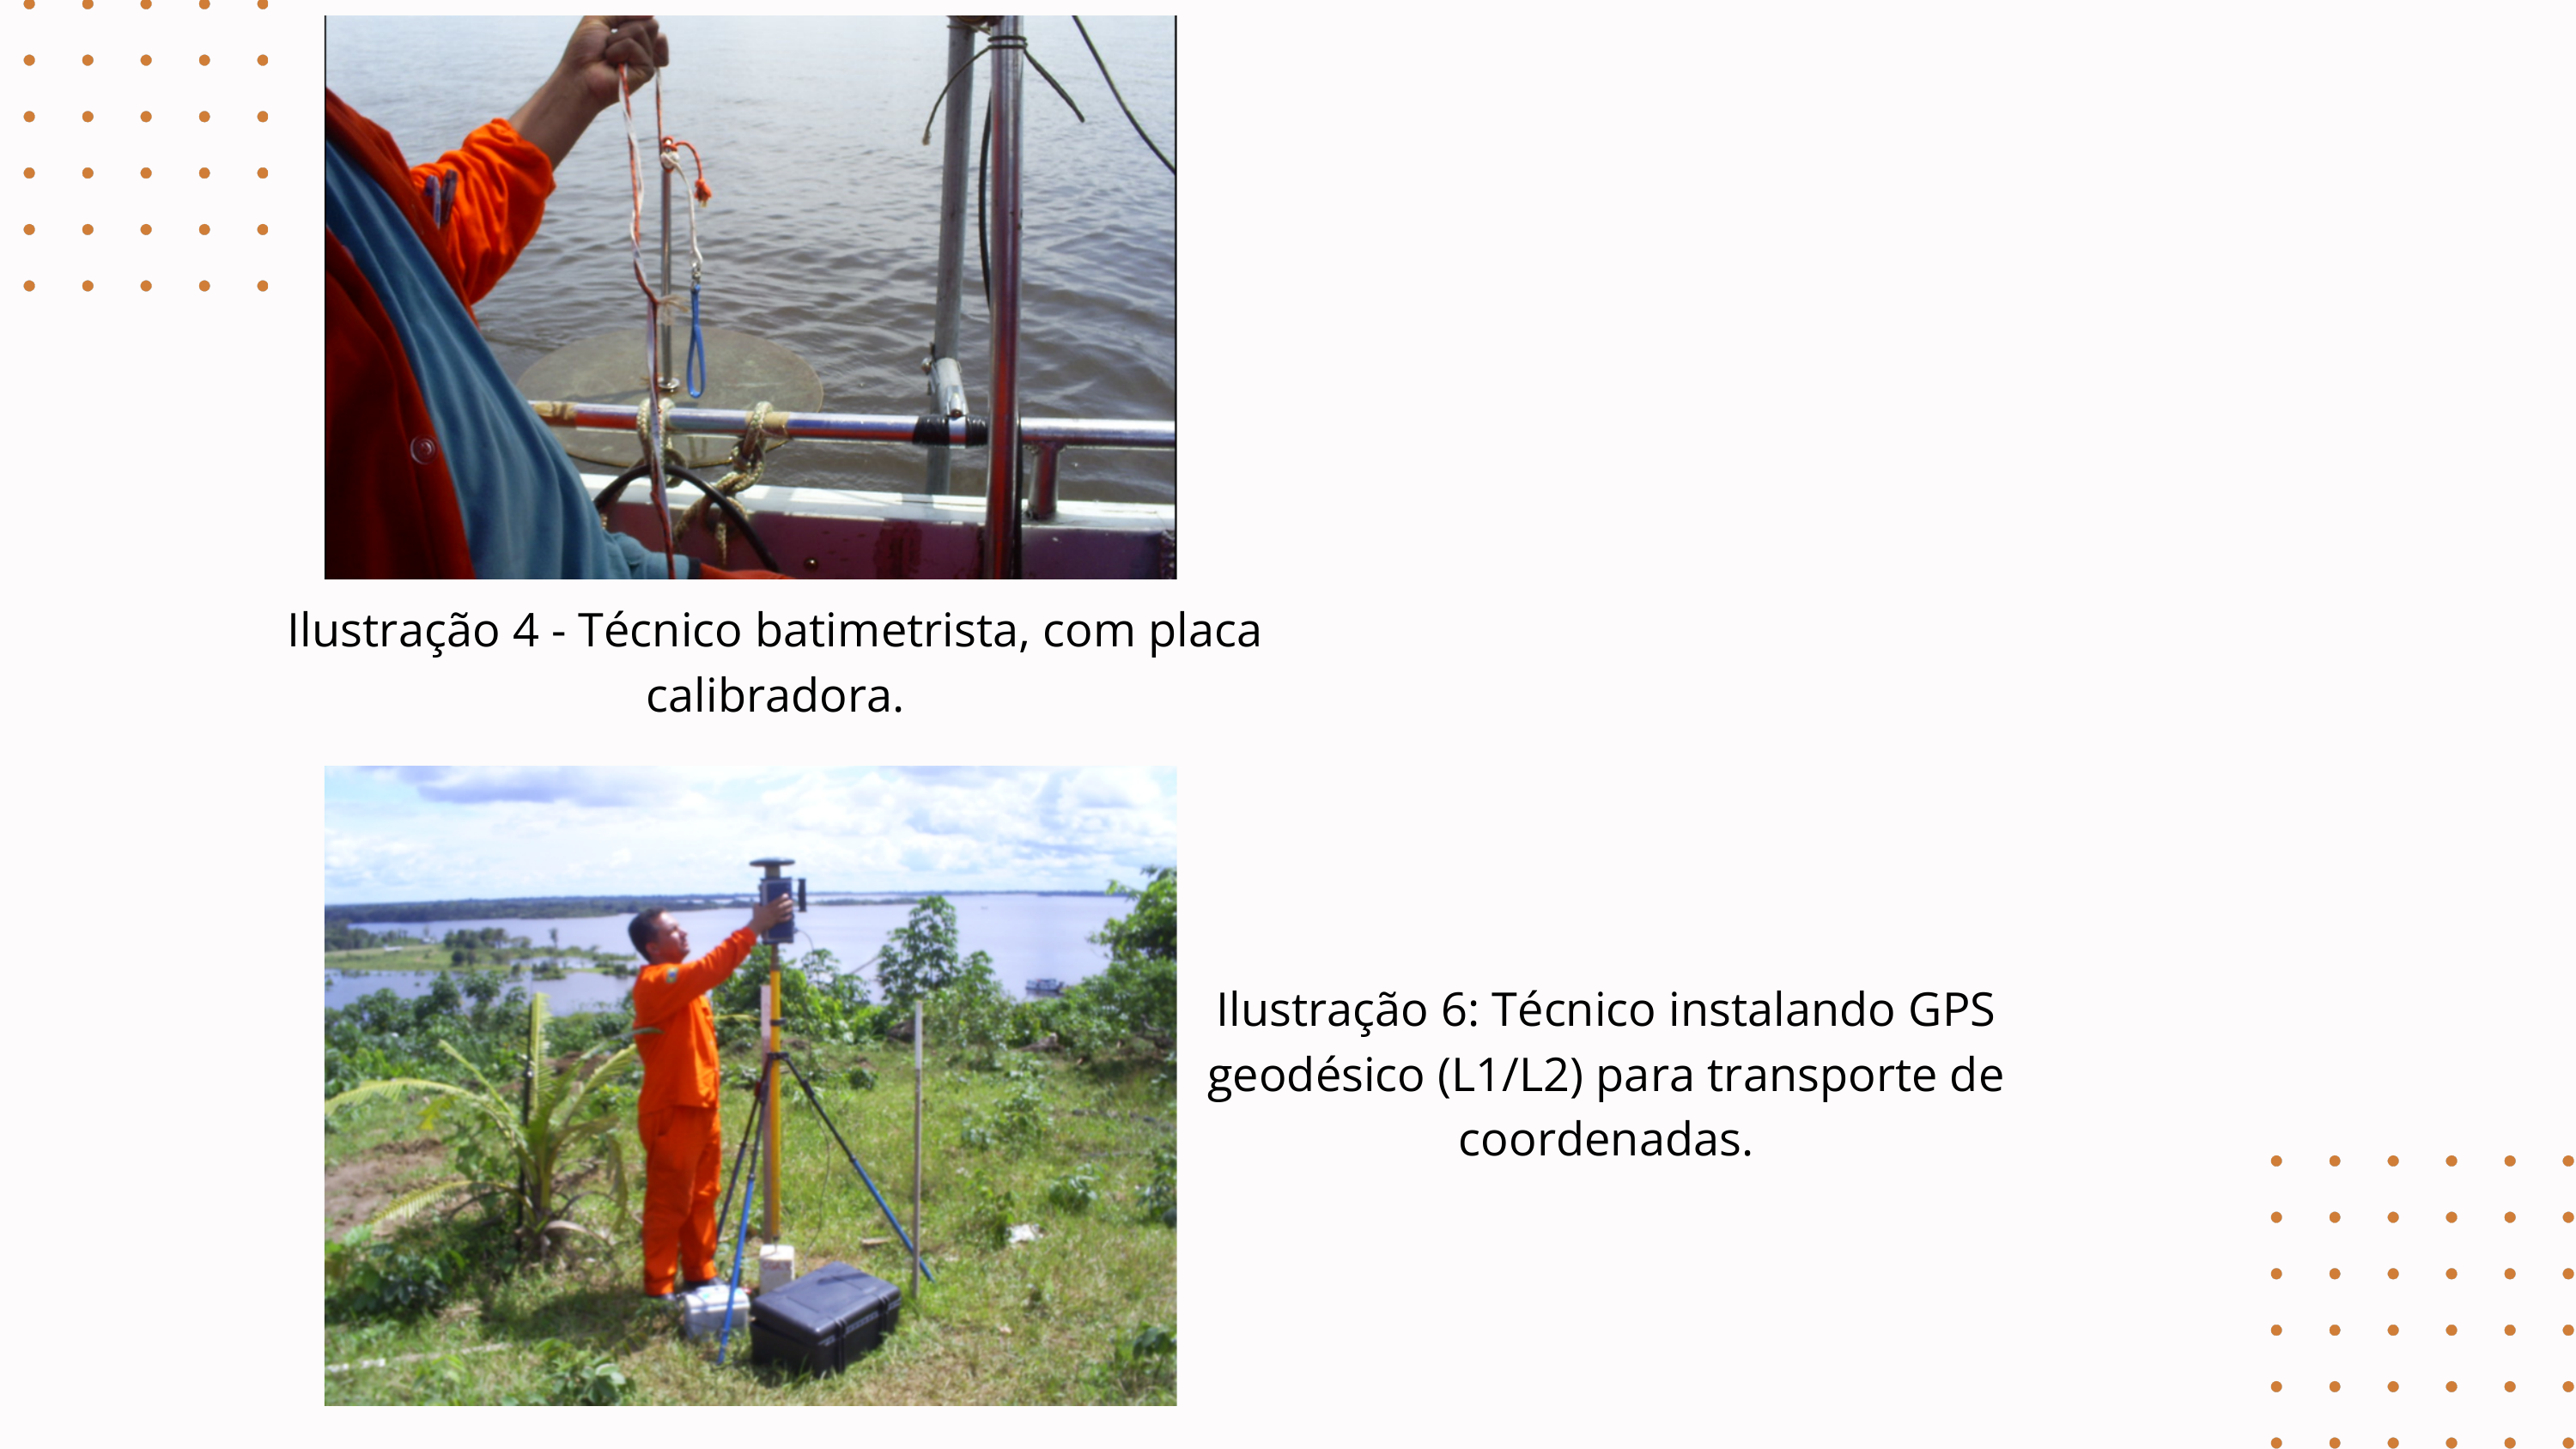

Ilustração 4 - Técnico batimetrista, com placa calibradora.

Ilustração 6: Técnico instalando GPS geodésico (L1/L2) para transporte de coordenadas.